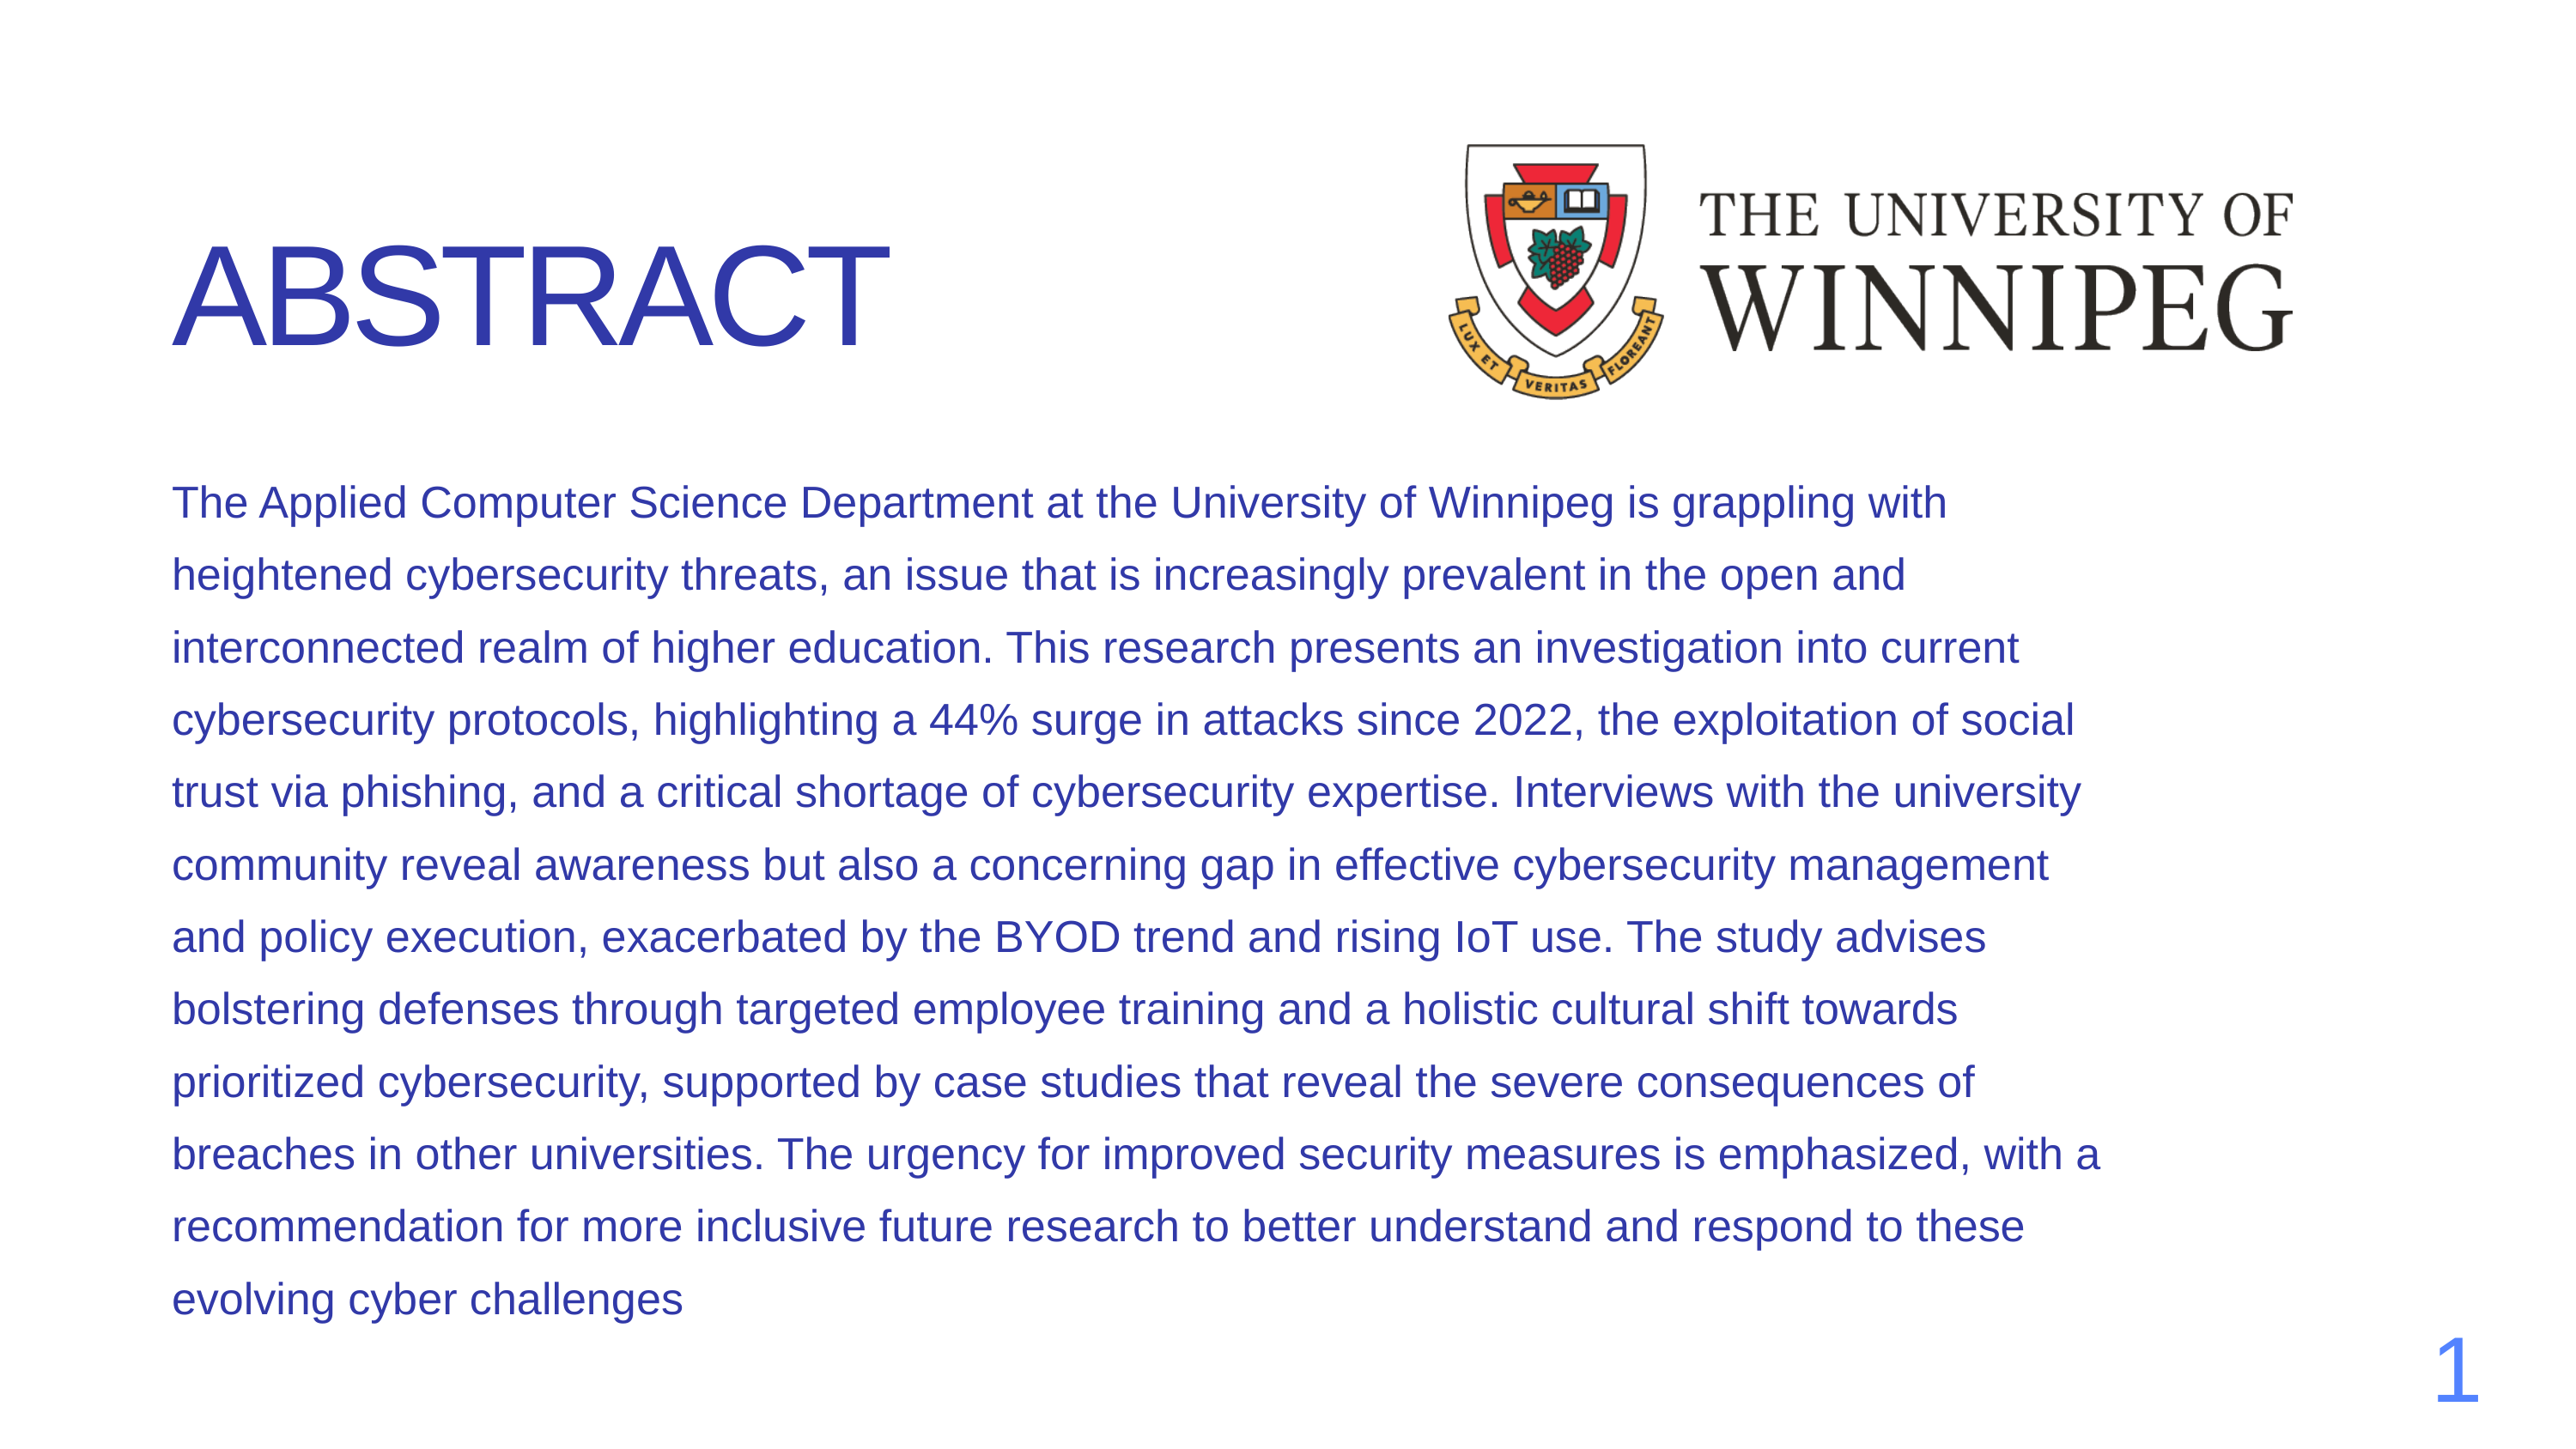

ABSTRACT
The Applied Computer Science Department at the University of Winnipeg is grappling with heightened cybersecurity threats, an issue that is increasingly prevalent in the open and interconnected realm of higher education. This research presents an investigation into current cybersecurity protocols, highlighting a 44% surge in attacks since 2022, the exploitation of social trust via phishing, and a critical shortage of cybersecurity expertise. Interviews with the university community reveal awareness but also a concerning gap in effective cybersecurity management and policy execution, exacerbated by the BYOD trend and rising IoT use. The study advises bolstering defenses through targeted employee training and a holistic cultural shift towards prioritized cybersecurity, supported by case studies that reveal the severe consequences of breaches in other universities. The urgency for improved security measures is emphasized, with a recommendation for more inclusive future research to better understand and respond to these evolving cyber challenges
1